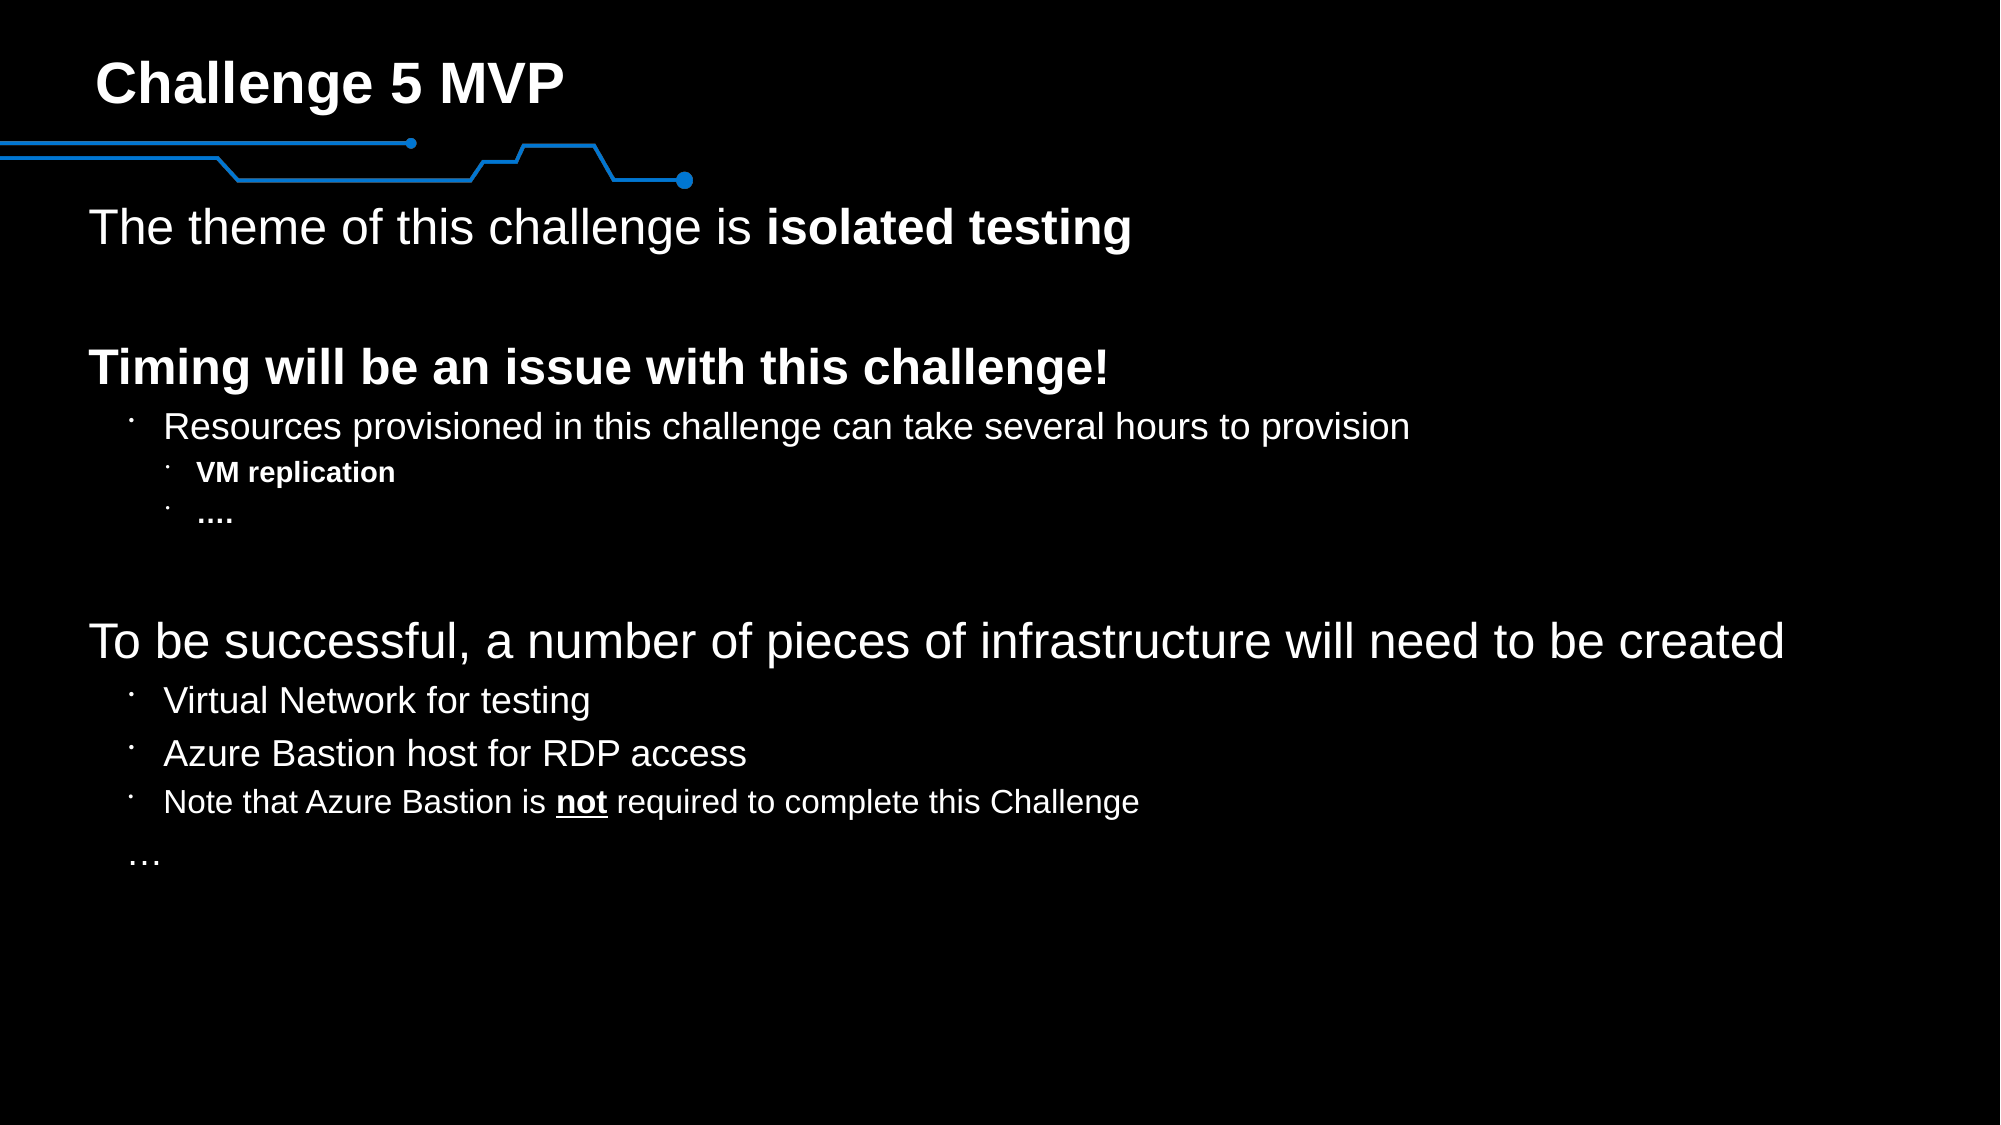

# Challenge 5 MVP
The theme of this challenge is isolated testing

Timing will be an issue with this challenge!
Resources provisioned in this challenge can take several hours to provision
VM replication
….

To be successful, a number of pieces of infrastructure will need to be created
Virtual Network for testing
Azure Bastion host for RDP access
Note that Azure Bastion is not required to complete this Challenge
…